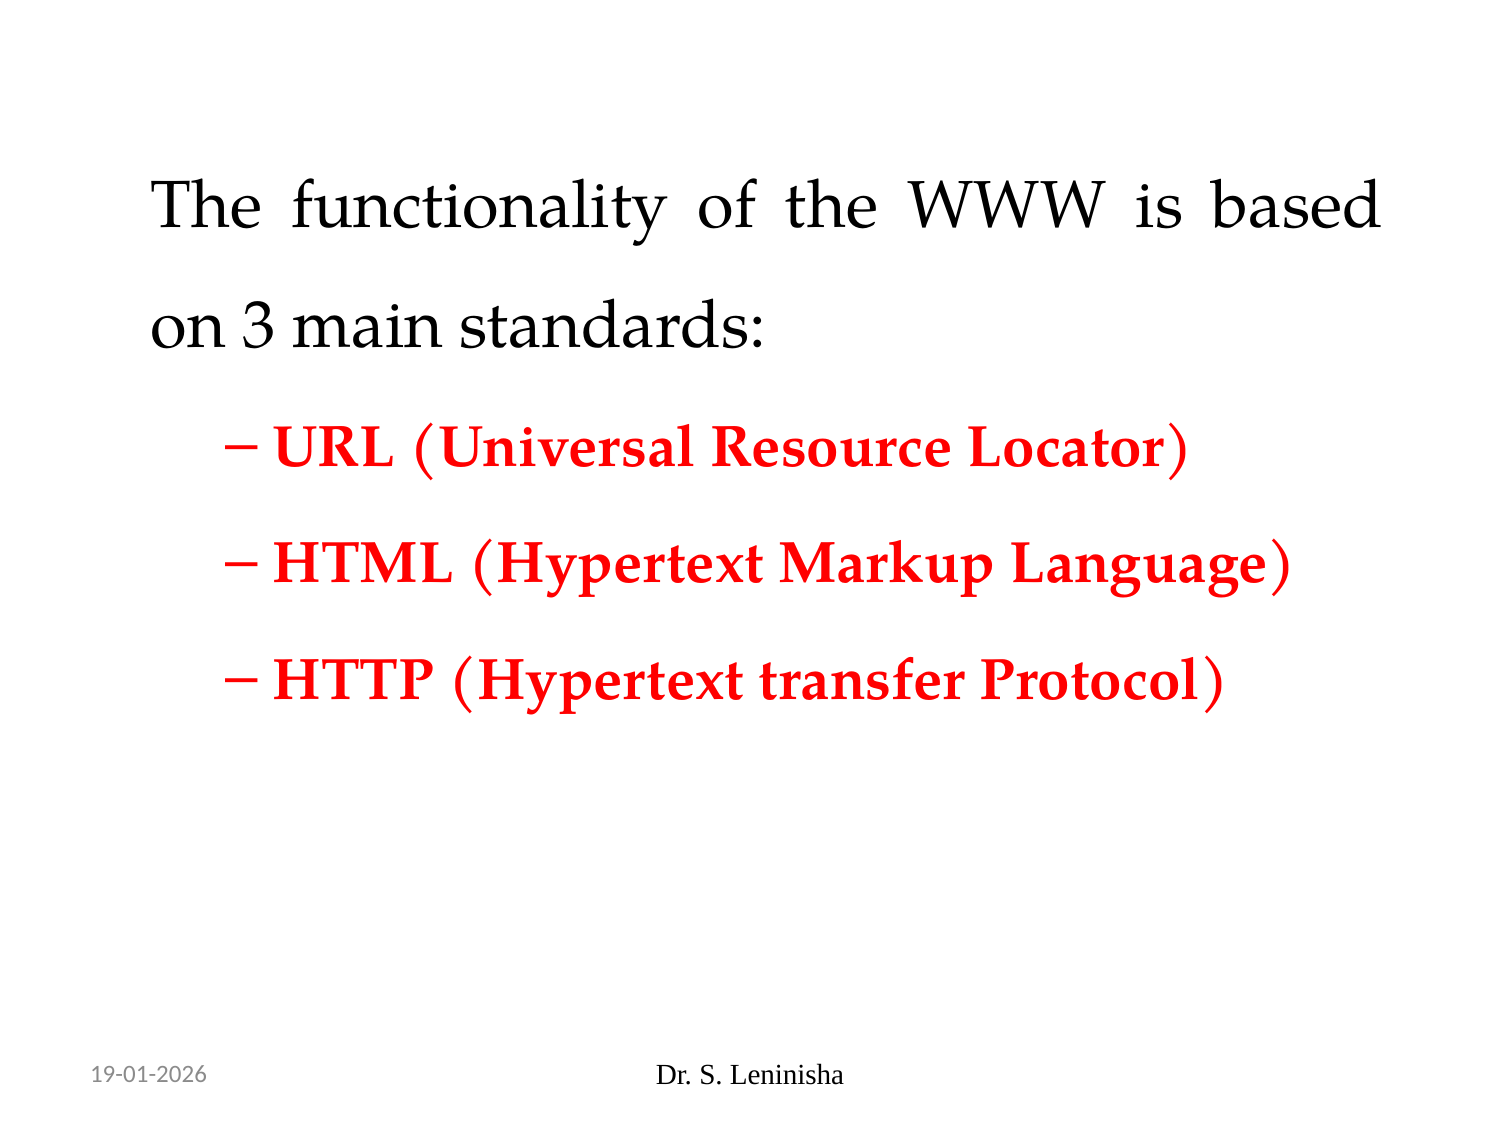

The functionality of the WWW is based on 3 main standards:
URL (Universal Resource Locator)
HTML (Hypertext Markup Language)
HTTP (Hypertext transfer Protocol)

19-01-2026
Dr. S. Leninisha